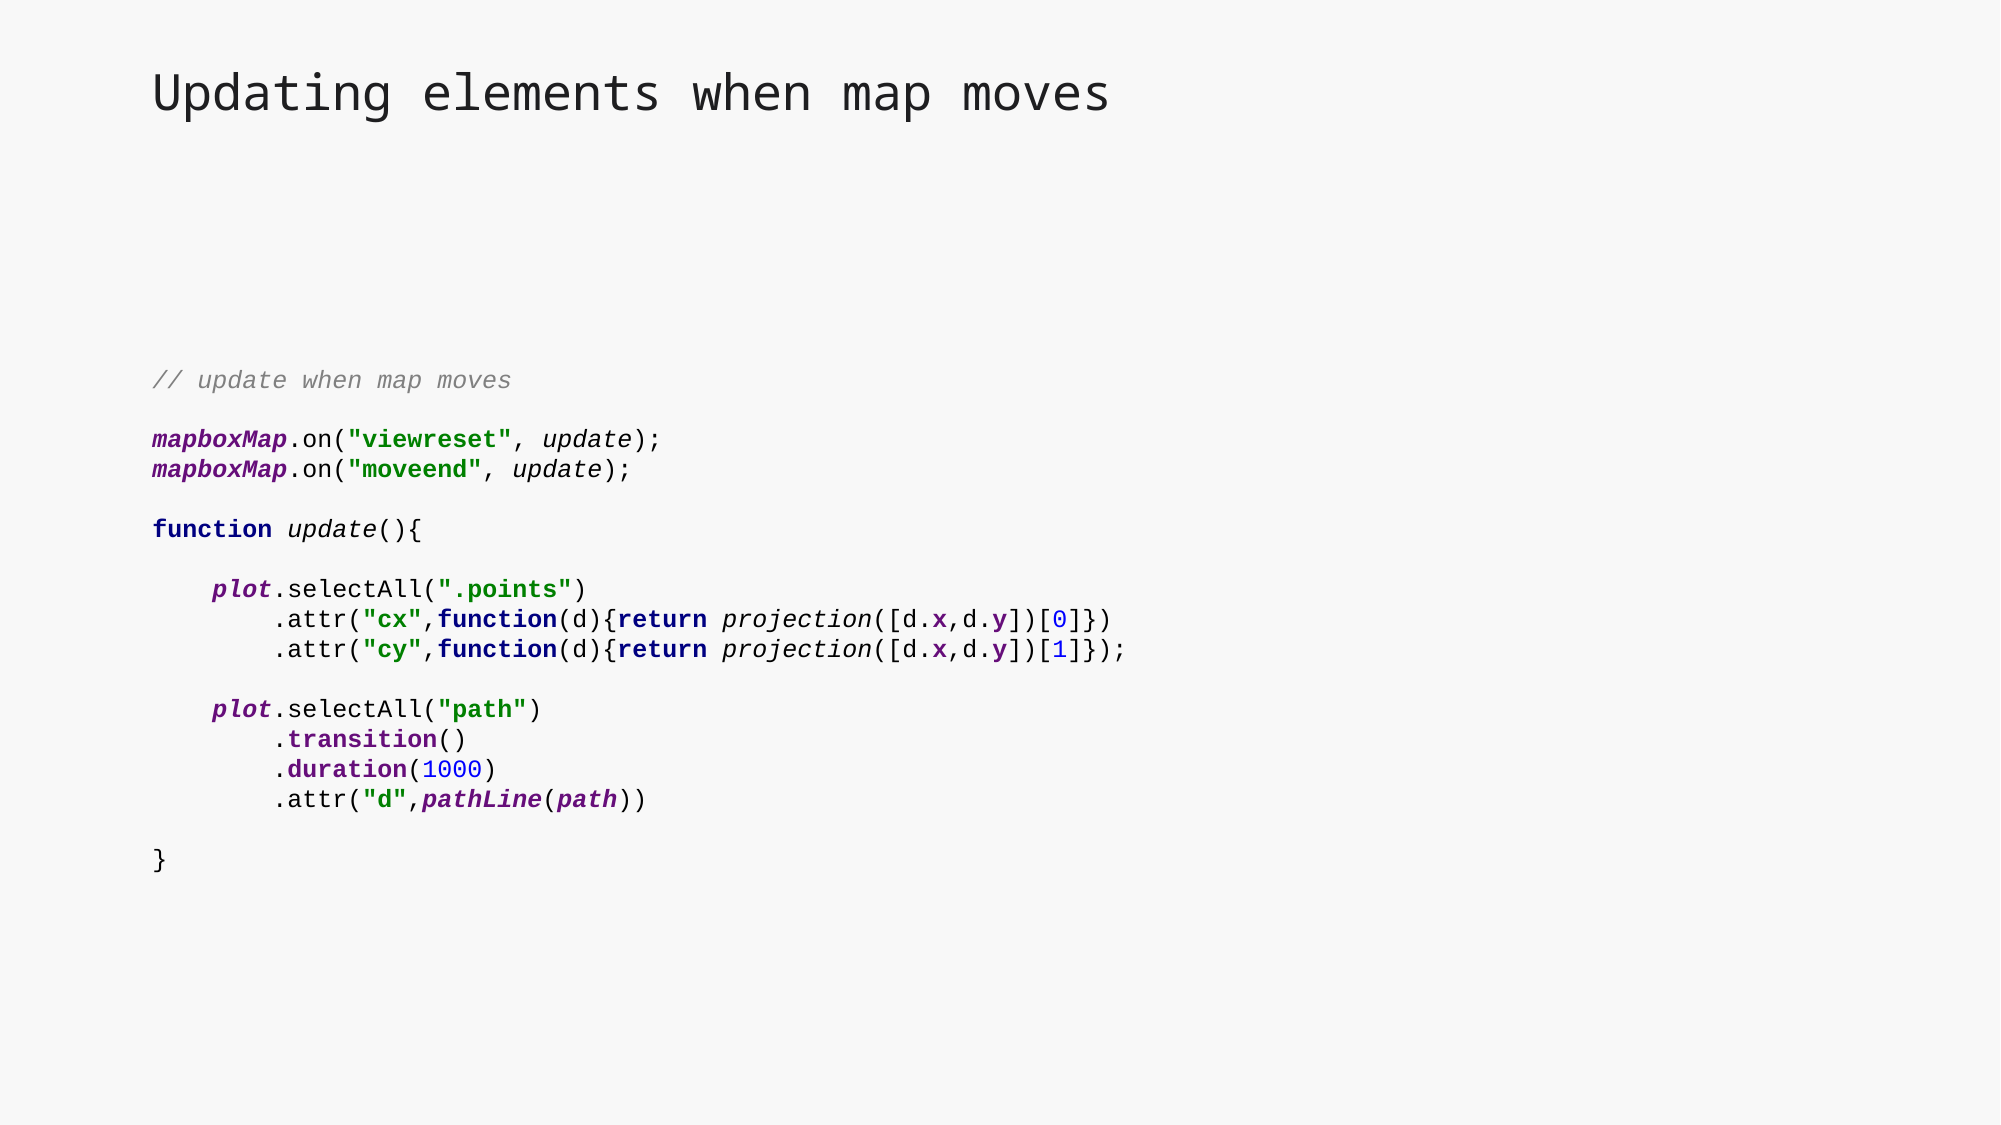

# Updating elements when map moves
// update when map moves
mapboxMap.on("viewreset", update);
mapboxMap.on("moveend", update);
function update(){
    plot.selectAll(".points")
        .attr("cx",function(d){return projection([d.x,d.y])[0]})
        .attr("cy",function(d){return projection([d.x,d.y])[1]});
    plot.selectAll("path")
        .transition()
        .duration(1000)
        .attr("d",pathLine(path))
}